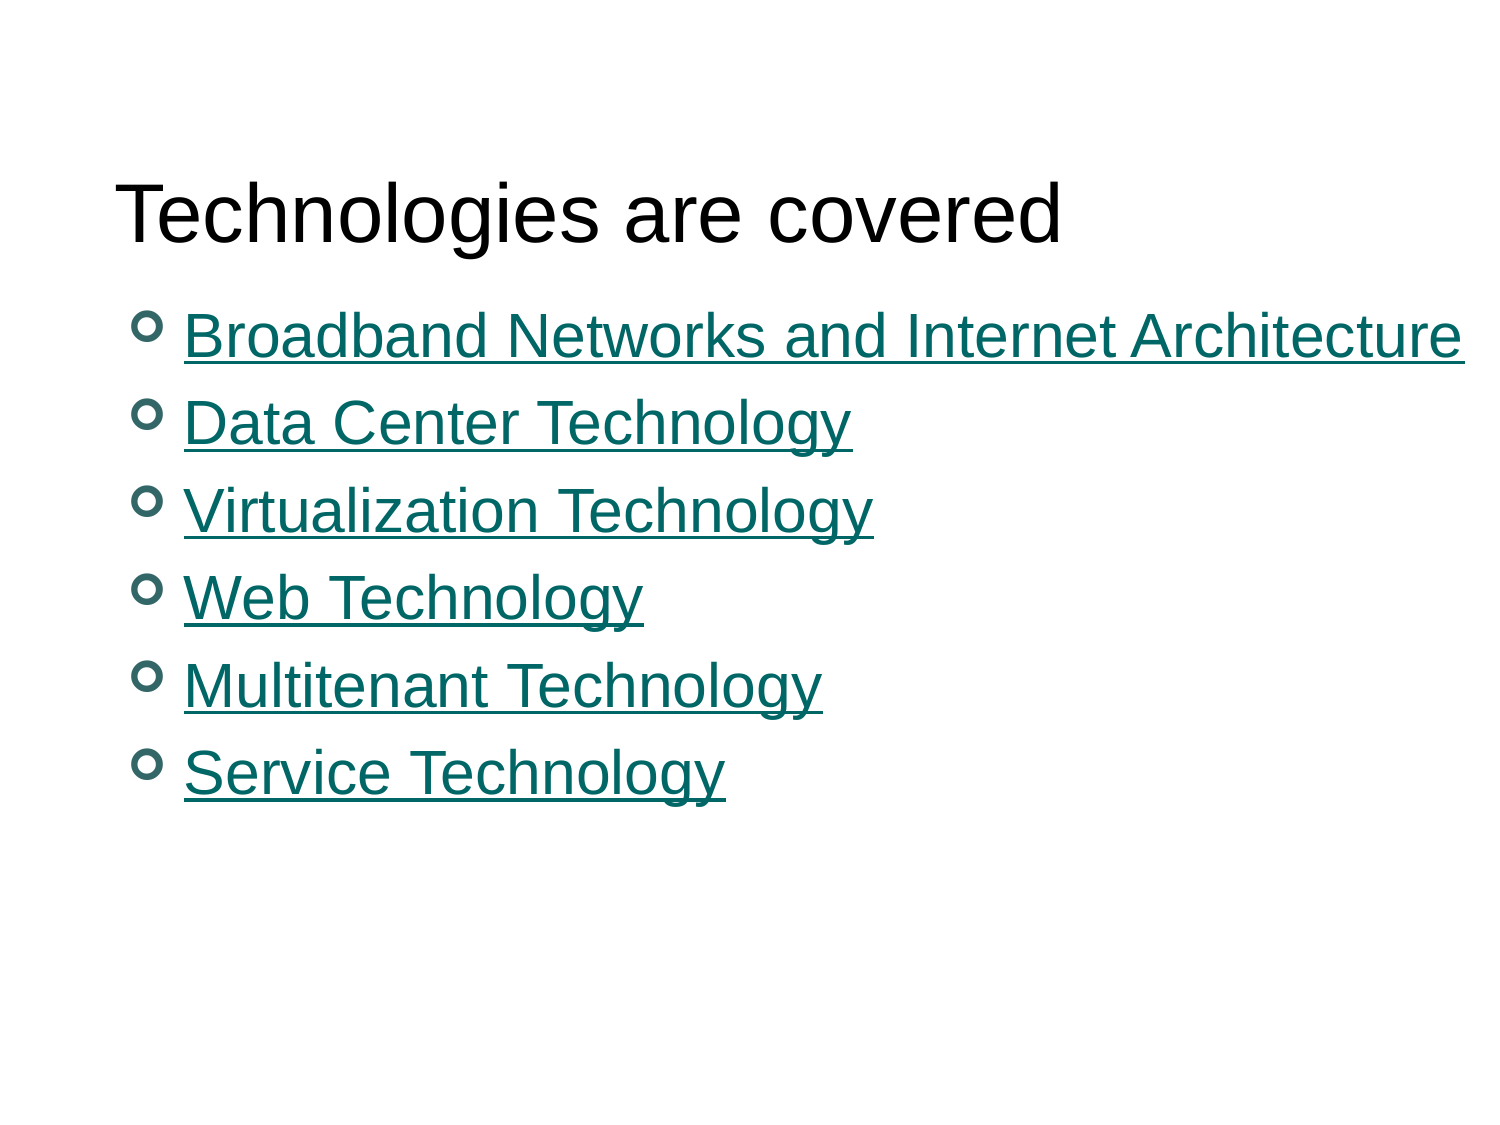

# Technologies are covered
Broadband Networks and Internet Architecture
Data Center Technology
Virtualization Technology
Web Technology
Multitenant Technology
Service Technology